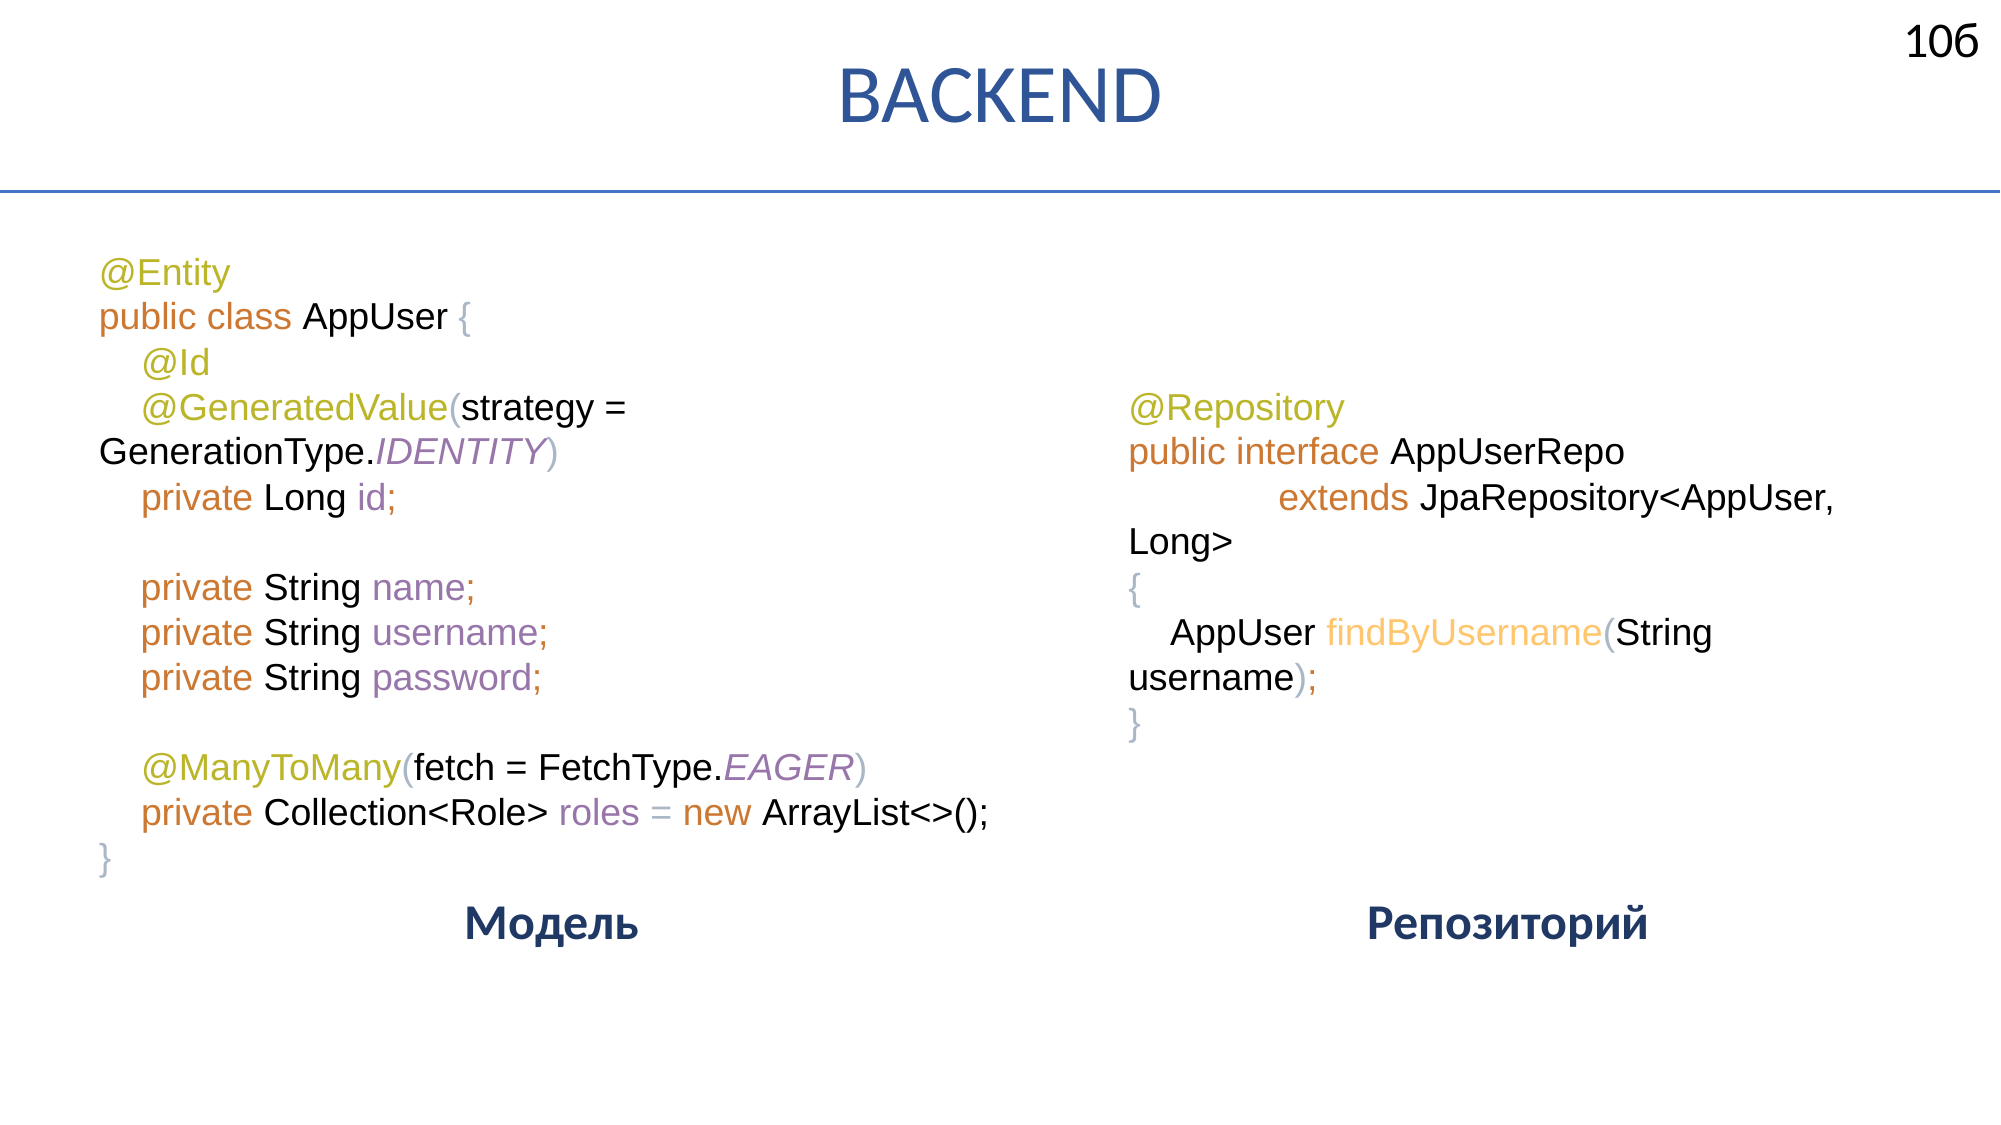

10б
# BACKEND
@Entity
public class AppUser {
    @Id
    @GeneratedValue(strategy = GenerationType.IDENTITY)
    private Long id;
    private String name;
    private String username;
    private String password;
    @ManyToMany(fetch = FetchType.EAGER)
    private Collection<Role> roles = new ArrayList<>();
}
@Repository
public interface AppUserRepo
	extends JpaRepository<AppUser, Long>
{
    AppUser findByUsername(String username);
}
Модель
Репозиторий